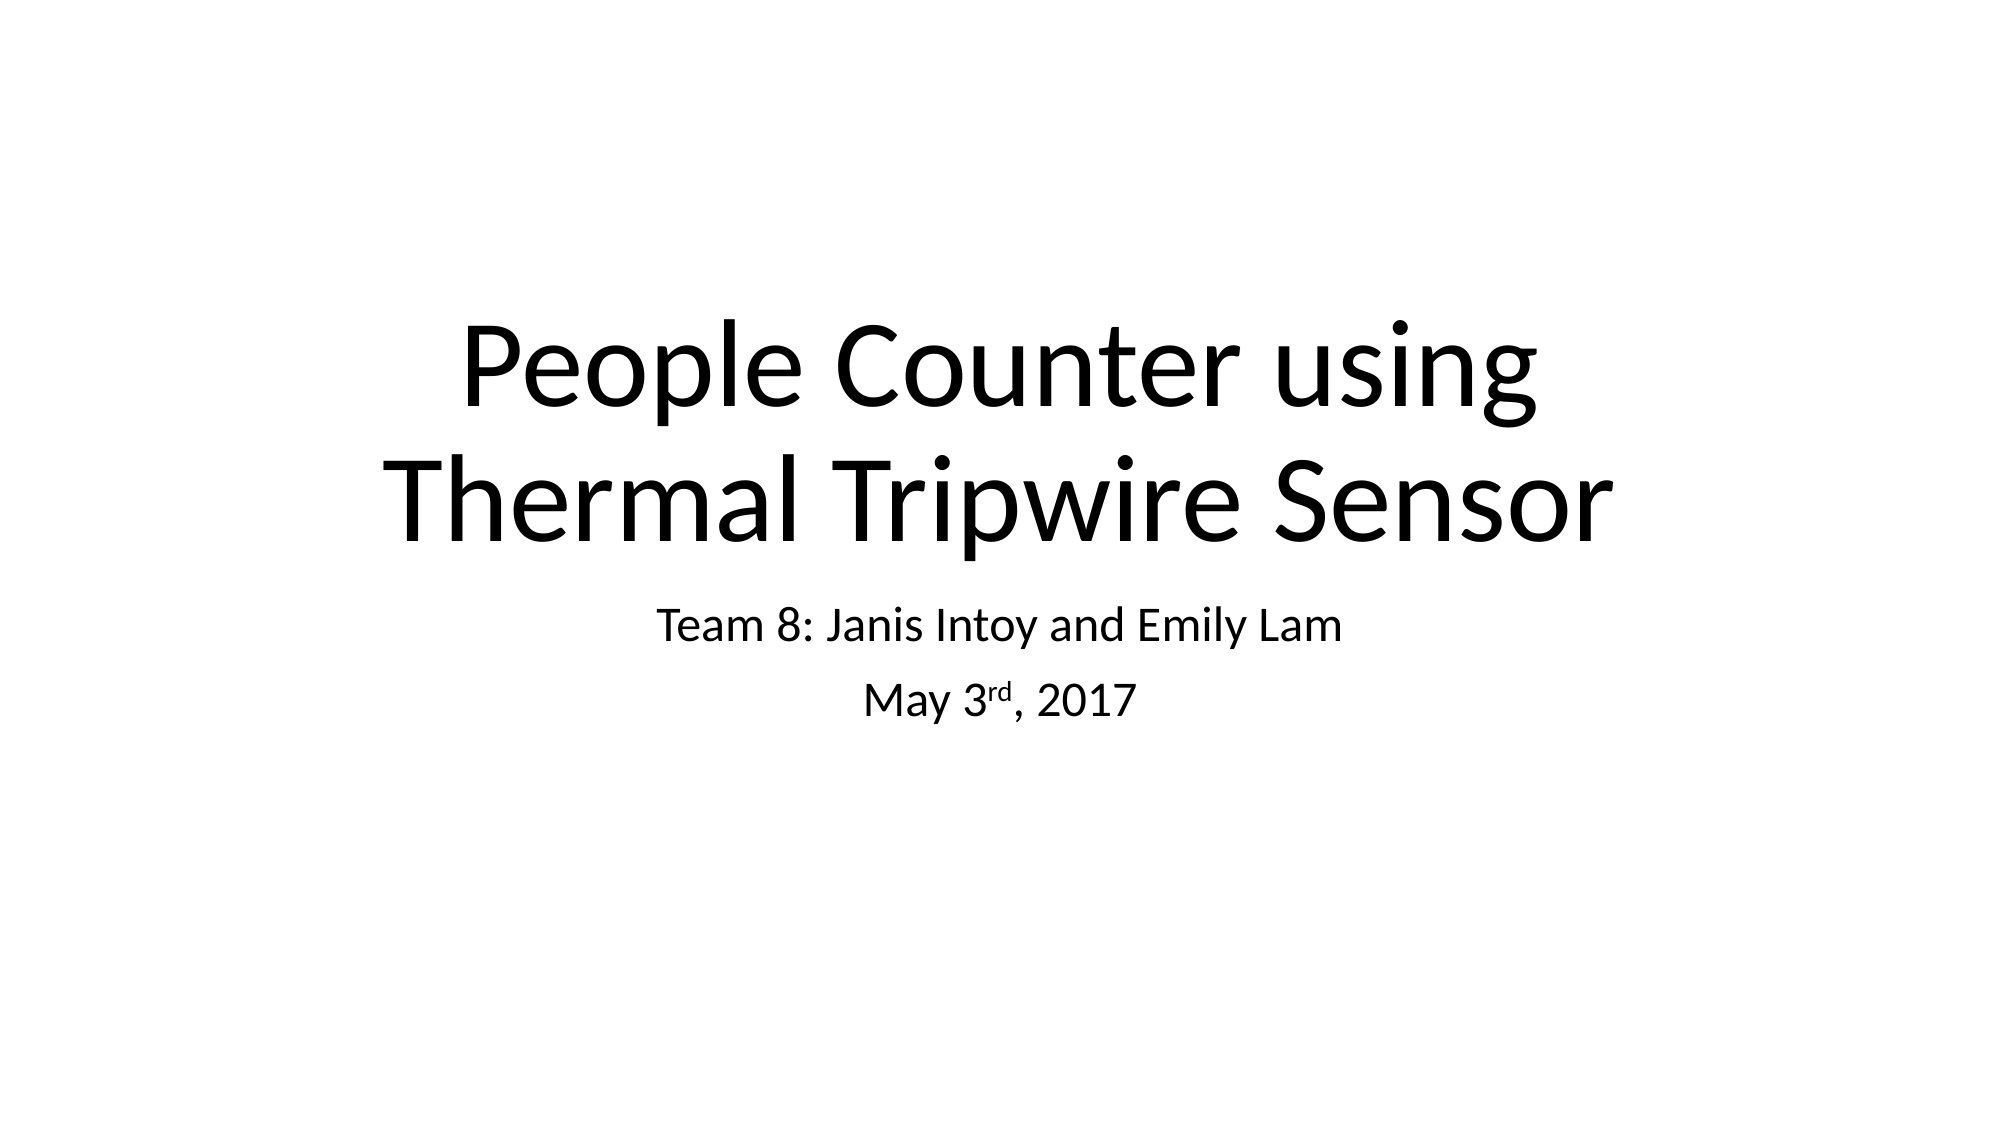

# People Counter using Thermal Tripwire Sensor
Team 8: Janis Intoy and Emily Lam
May 3rd, 2017